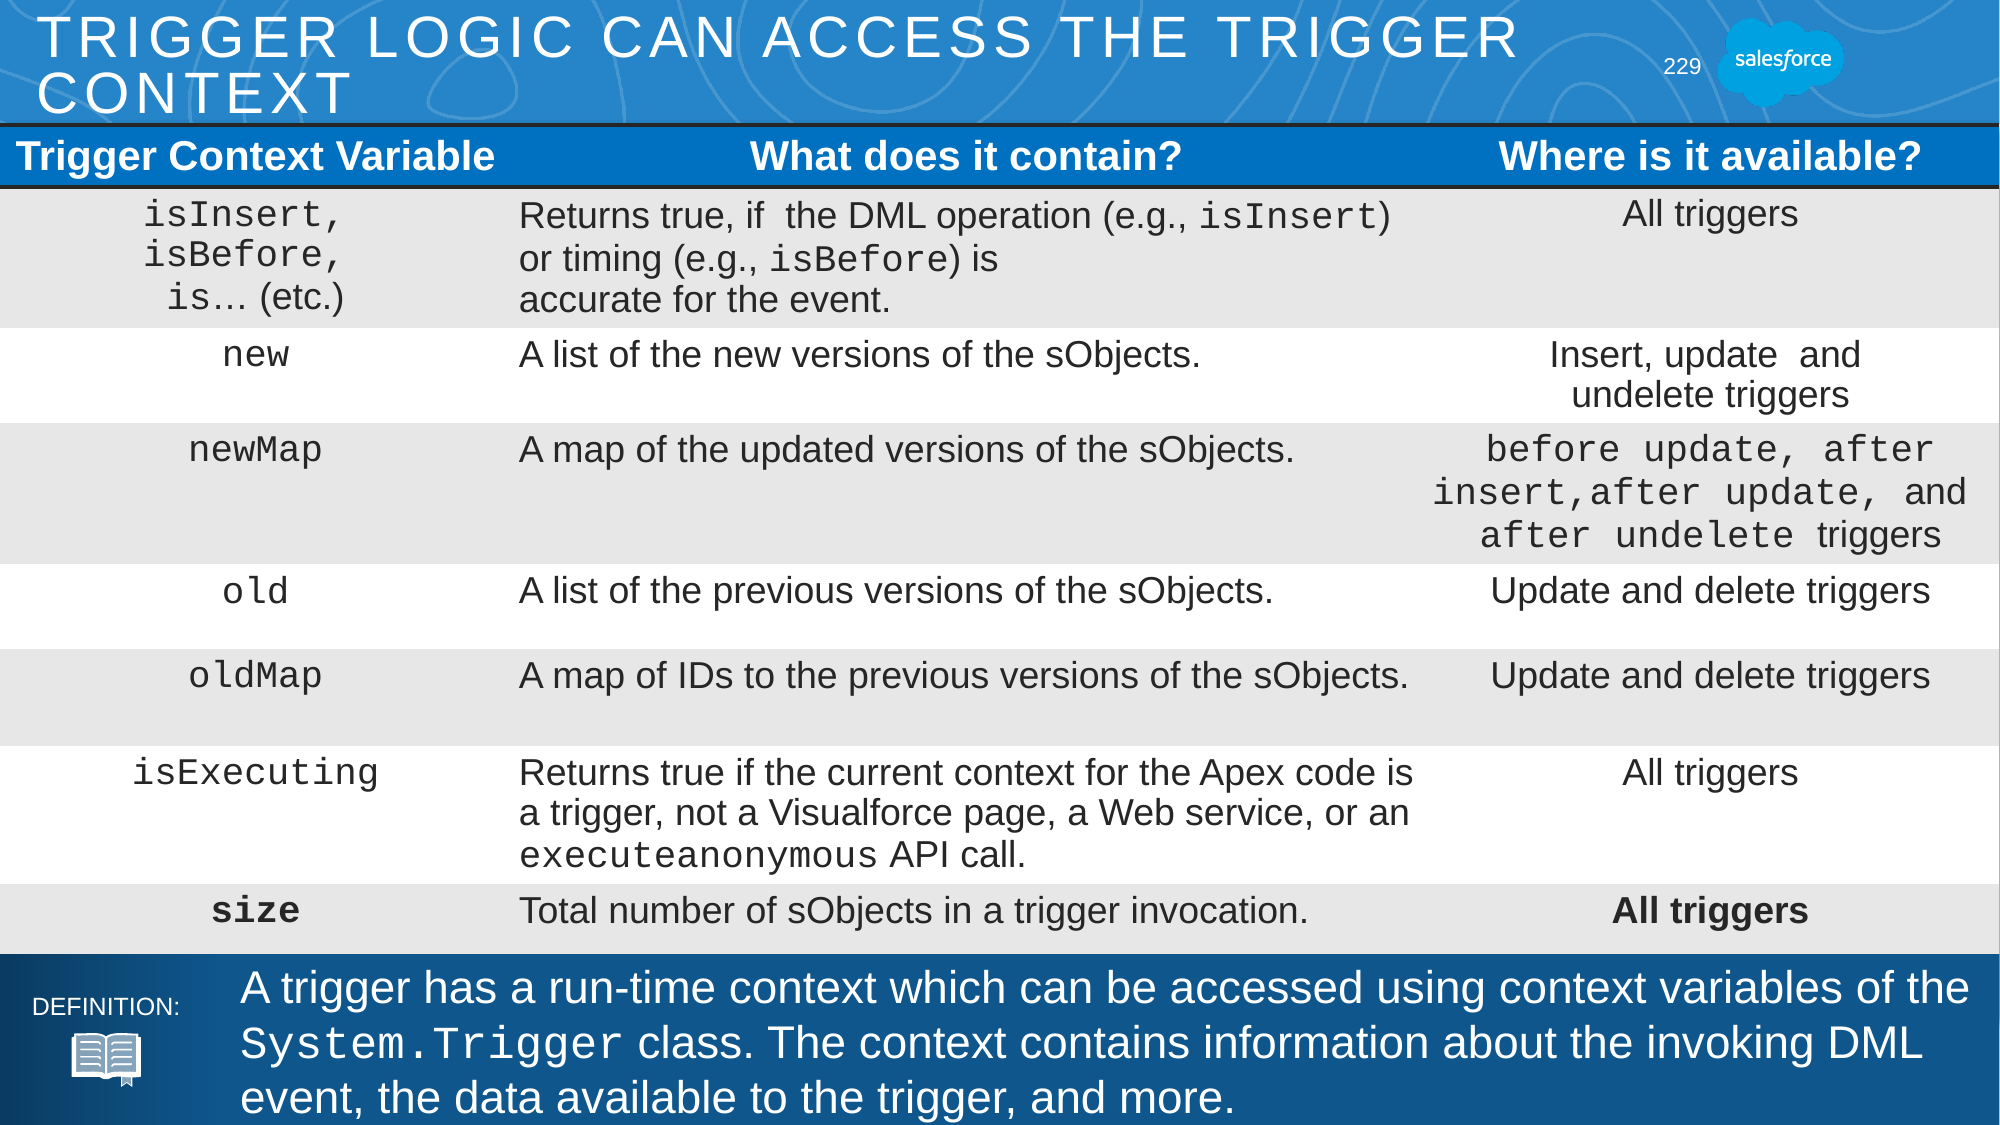

# Trigger Logic Can Access the Trigger Context
229
| Trigger Context Variable | What does it contain? | Where is it available? |
| --- | --- | --- |
| isInsert, isBefore, is… (etc.) | Returns true, if the DML operation (e.g., isInsert) or timing (e.g., isBefore) is accurate for the event. | All triggers |
| new | A list of the new versions of the sObjects. | Insert, update and undelete triggers |
| newMap | A map of the updated versions of the sObjects. | before update, after insert,after update, and after undelete triggers |
| old | A list of the previous versions of the sObjects. | Update and delete triggers |
| oldMap | A map of IDs to the previous versions of the sObjects. | Update and delete triggers |
| isExecuting | Returns true if the current context for the Apex code is a trigger, not a Visualforce page, a Web service, or an executeanonymous API call. | All triggers |
| size | Total number of sObjects in a trigger invocation. | All triggers |
A trigger has a run-time context which can be accessed using context variables of the System.Trigger class. The context contains information about the invoking DML event, the data available to the trigger, and more.
DEFINITION: